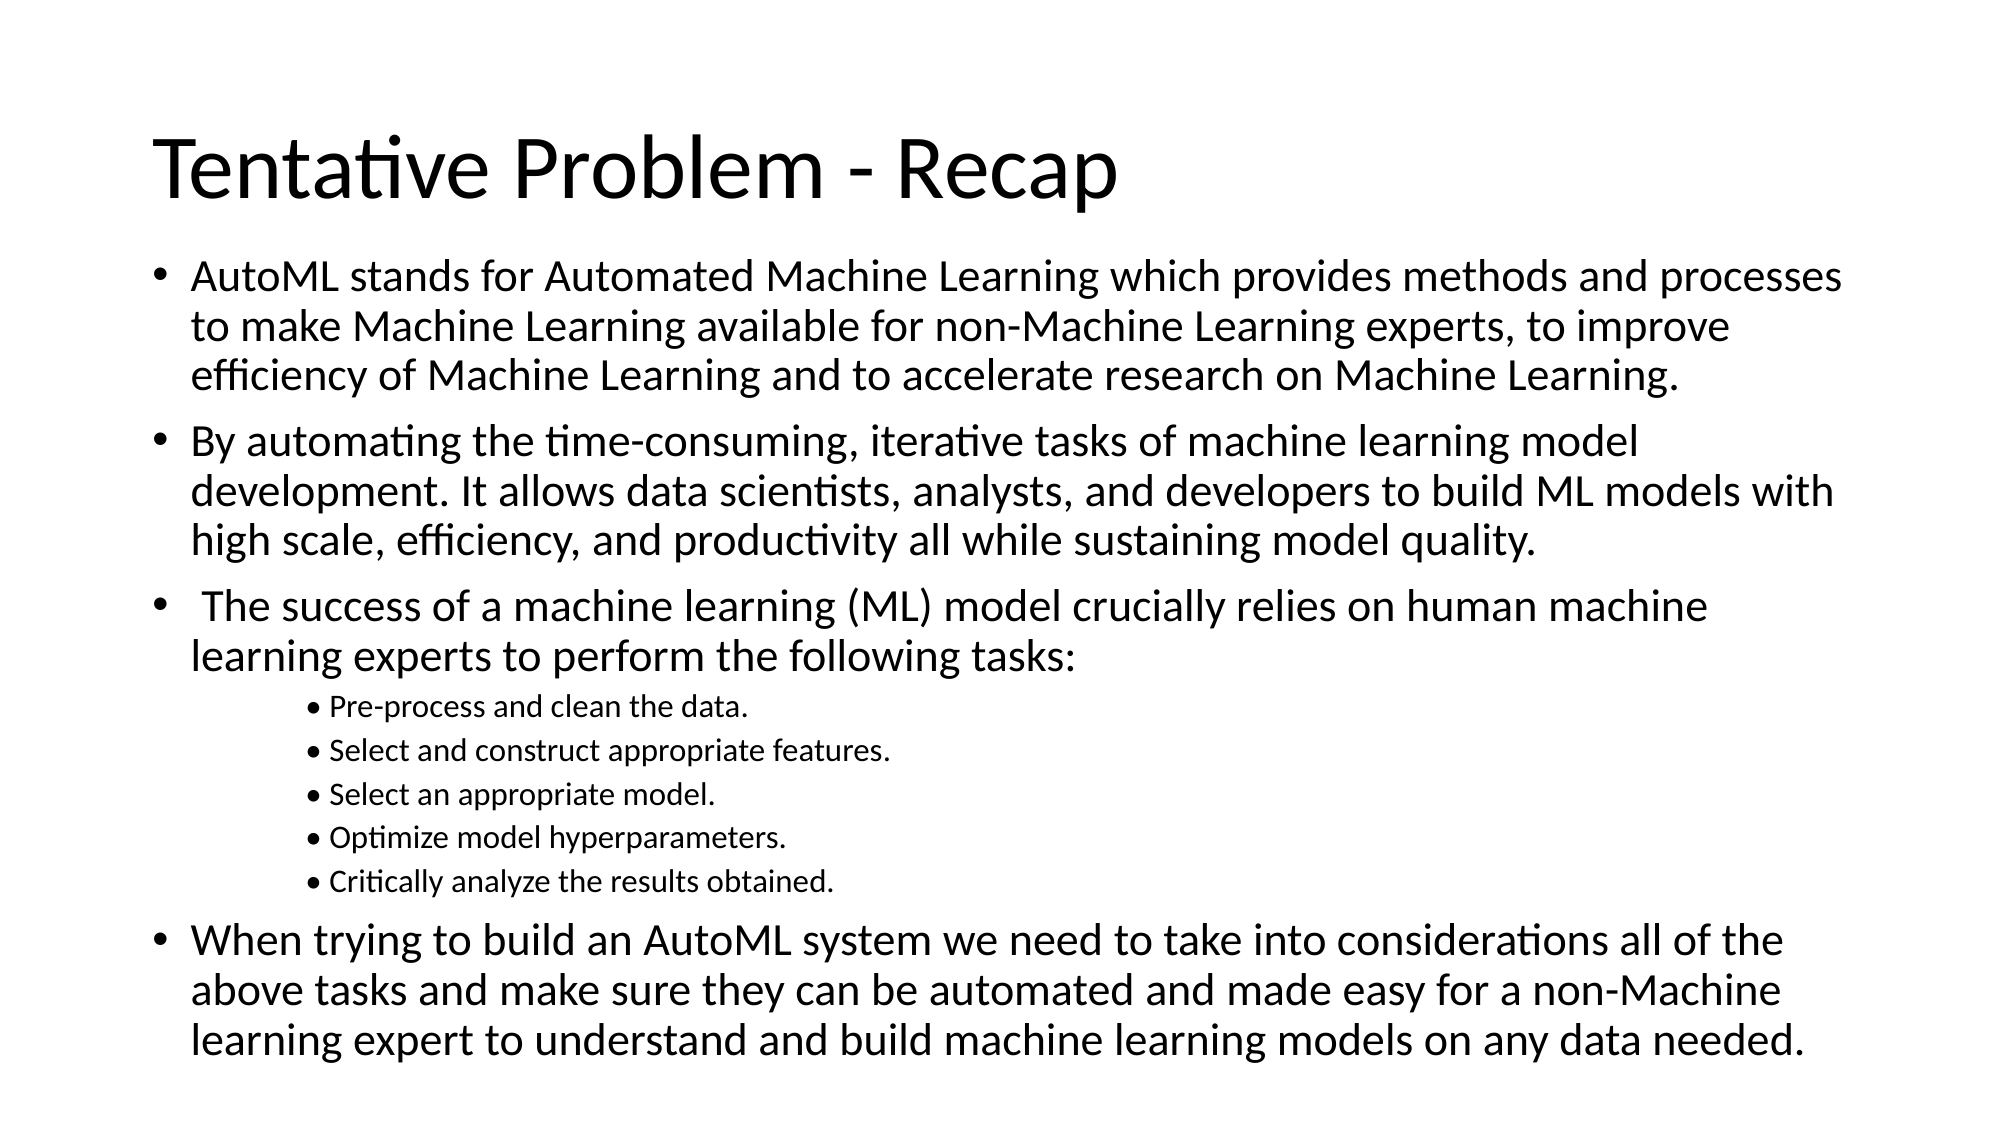

# Tentative Problem - Recap
AutoML stands for Automated Machine Learning which provides methods and processes to make Machine Learning available for non-Machine Learning experts, to improve efficiency of Machine Learning and to accelerate research on Machine Learning.
By automating the time-consuming, iterative tasks of machine learning model development. It allows data scientists, analysts, and developers to build ML models with high scale, efficiency, and productivity all while sustaining model quality.
 The success of a machine learning (ML) model crucially relies on human machine learning experts to perform the following tasks:
• Pre-process and clean the data.
• Select and construct appropriate features.
• Select an appropriate model.
• Optimize model hyperparameters.
• Critically analyze the results obtained.
When trying to build an AutoML system we need to take into considerations all of the above tasks and make sure they can be automated and made easy for a non-Machine learning expert to understand and build machine learning models on any data needed.